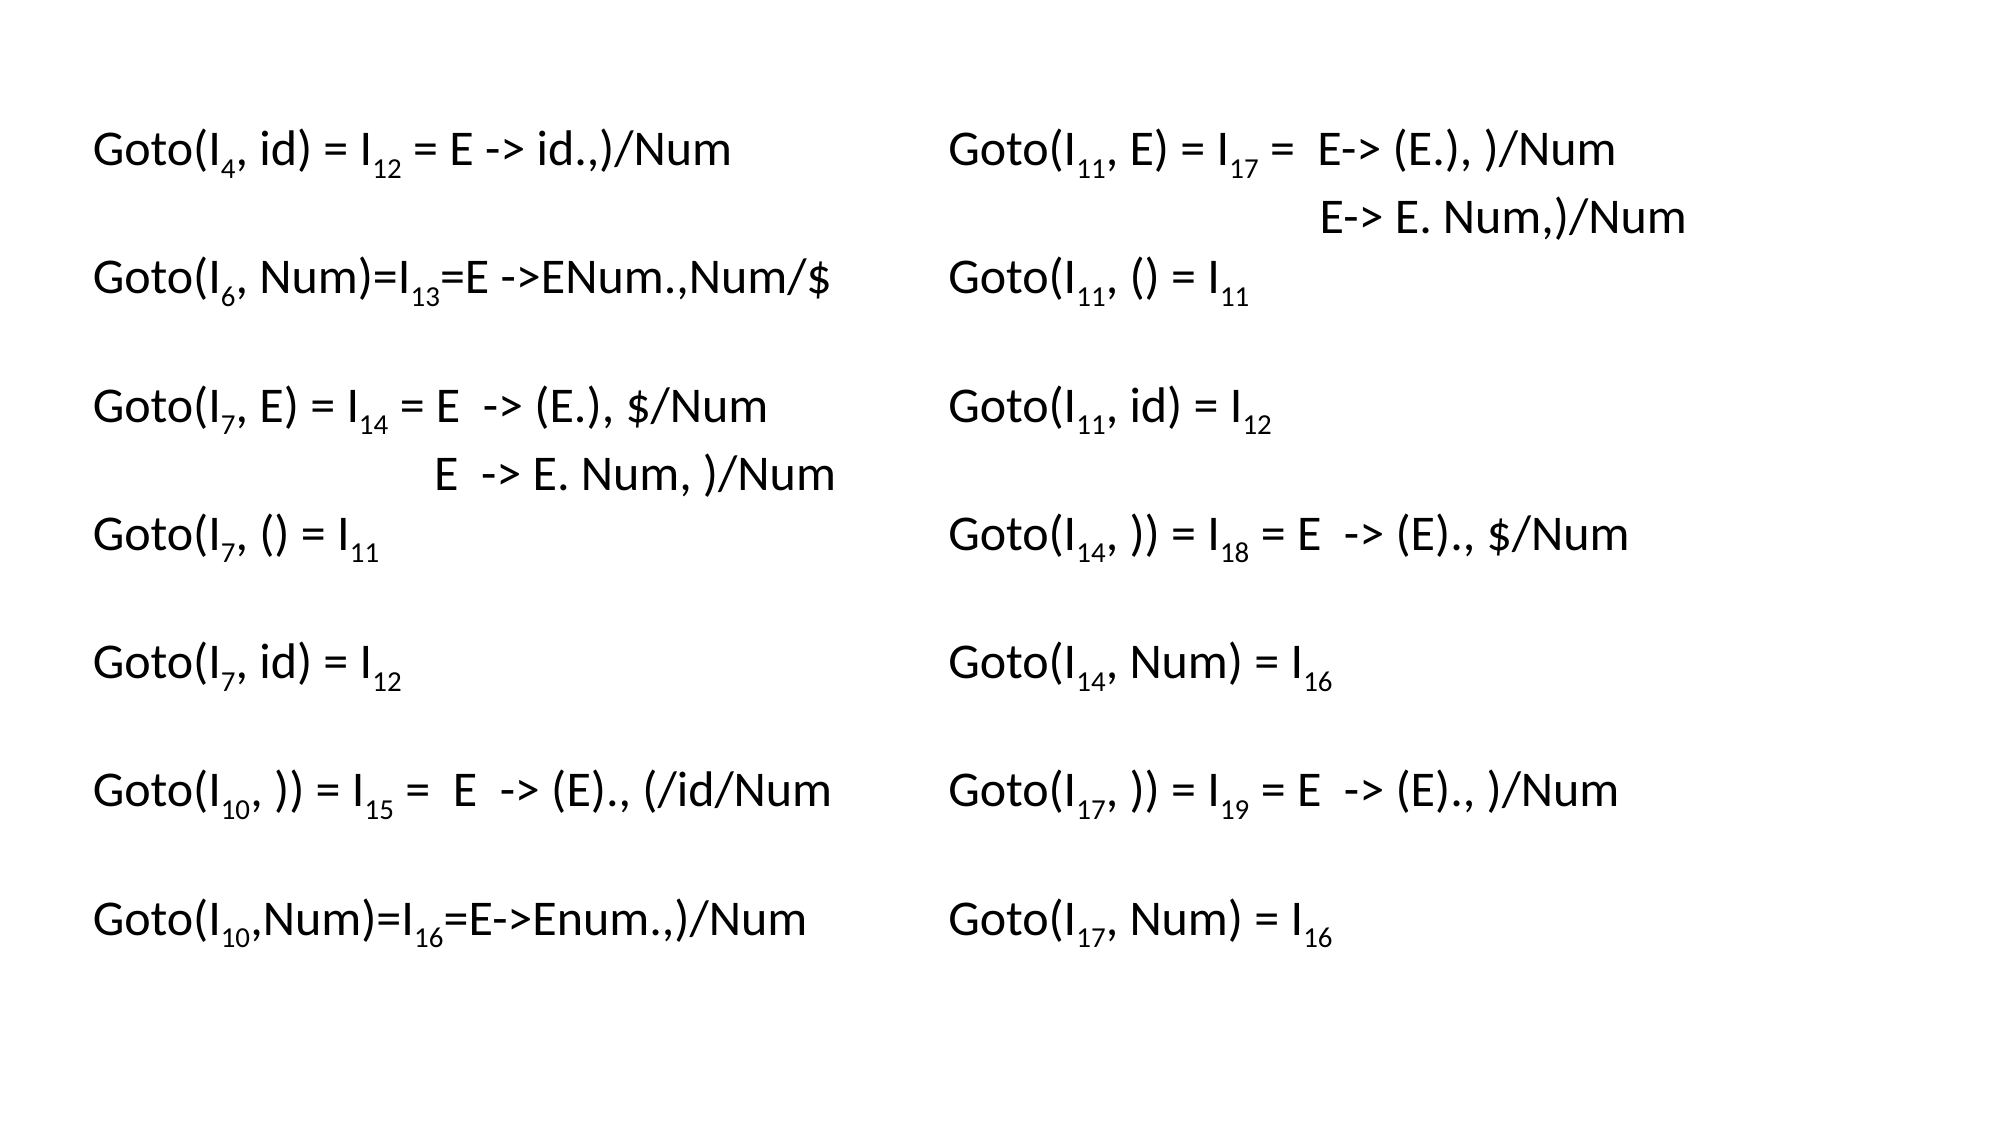

Goto(I4, id) = I12 = E -> id.,)/Num

Goto(I6, Num)=I13=E ->ENum.,Num/$

Goto(I7, E) = I14 = E  -> (E.), $/Num
	                 E  -> E. Num, )/Num
Goto(I7, () = I11

Goto(I7, id) = I12

Goto(I10, )) = I15 =  E  -> (E)., (/id/Num

Goto(I10,Num)=I16=E->Enum.,)/Num

Goto(I11, E) = I17 =  E-> (E.), )/Num
                                 E-> E. Num,)/Num
Goto(I11, () = I11

Goto(I11, id) = I12

Goto(I14, )) = I18 = E  -> (E)., $/Num

Goto(I14, Num) = I16

Goto(I17, )) = I19 = E  -> (E)., )/Num

Goto(I17, Num) = I16